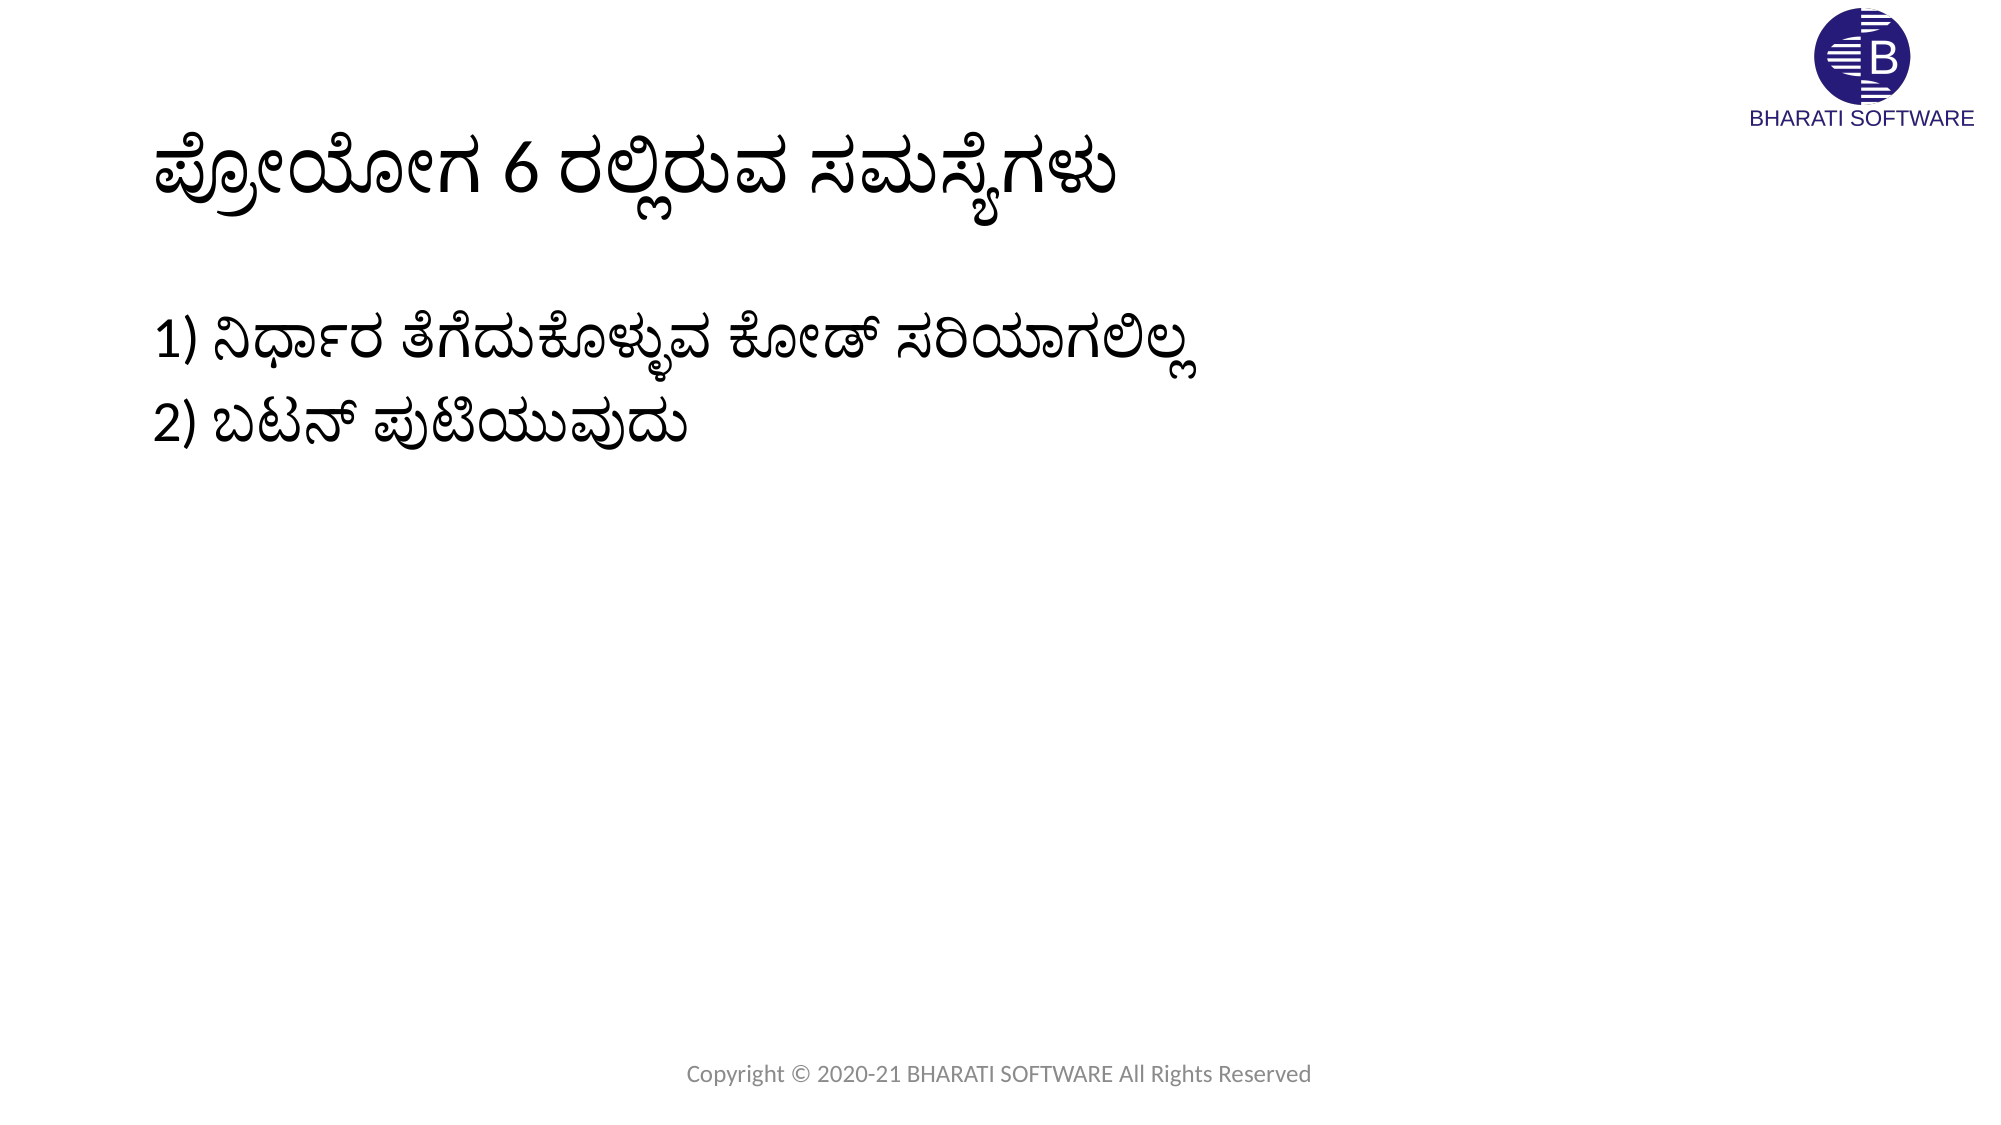

# ಪ್ರೋಯೋಗ 6 ರಲ್ಲಿರುವ ಸಮಸ್ಯೆಗಳು
1) ನಿರ್ಧಾರ ತೆಗೆದುಕೊಳ್ಳುವ ಕೋಡ್ ಸರಿಯಾಗಲಿಲ್ಲ
2) ಬಟನ್ ಪುಟಿಯುವುದು

Copyright © 2020-21 BHARATI SOFTWARE All Rights Reserved